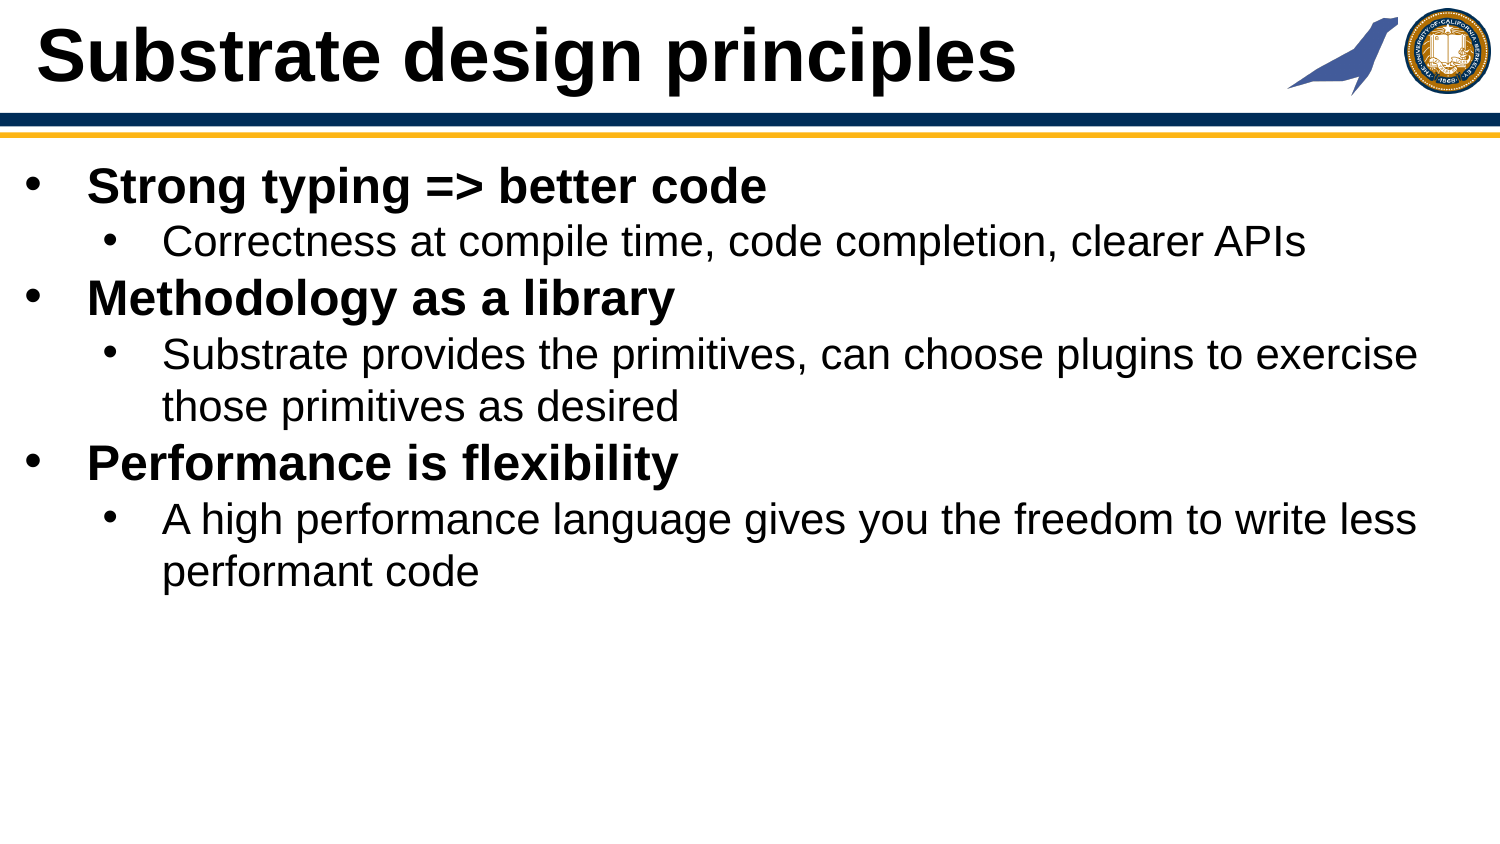

# Substrate design principles
Strong typing => better code
Correctness at compile time, code completion, clearer APIs
Methodology as a library
Substrate provides the primitives, can choose plugins to exercise those primitives as desired
Performance is flexibility
A high performance language gives you the freedom to write less performant code